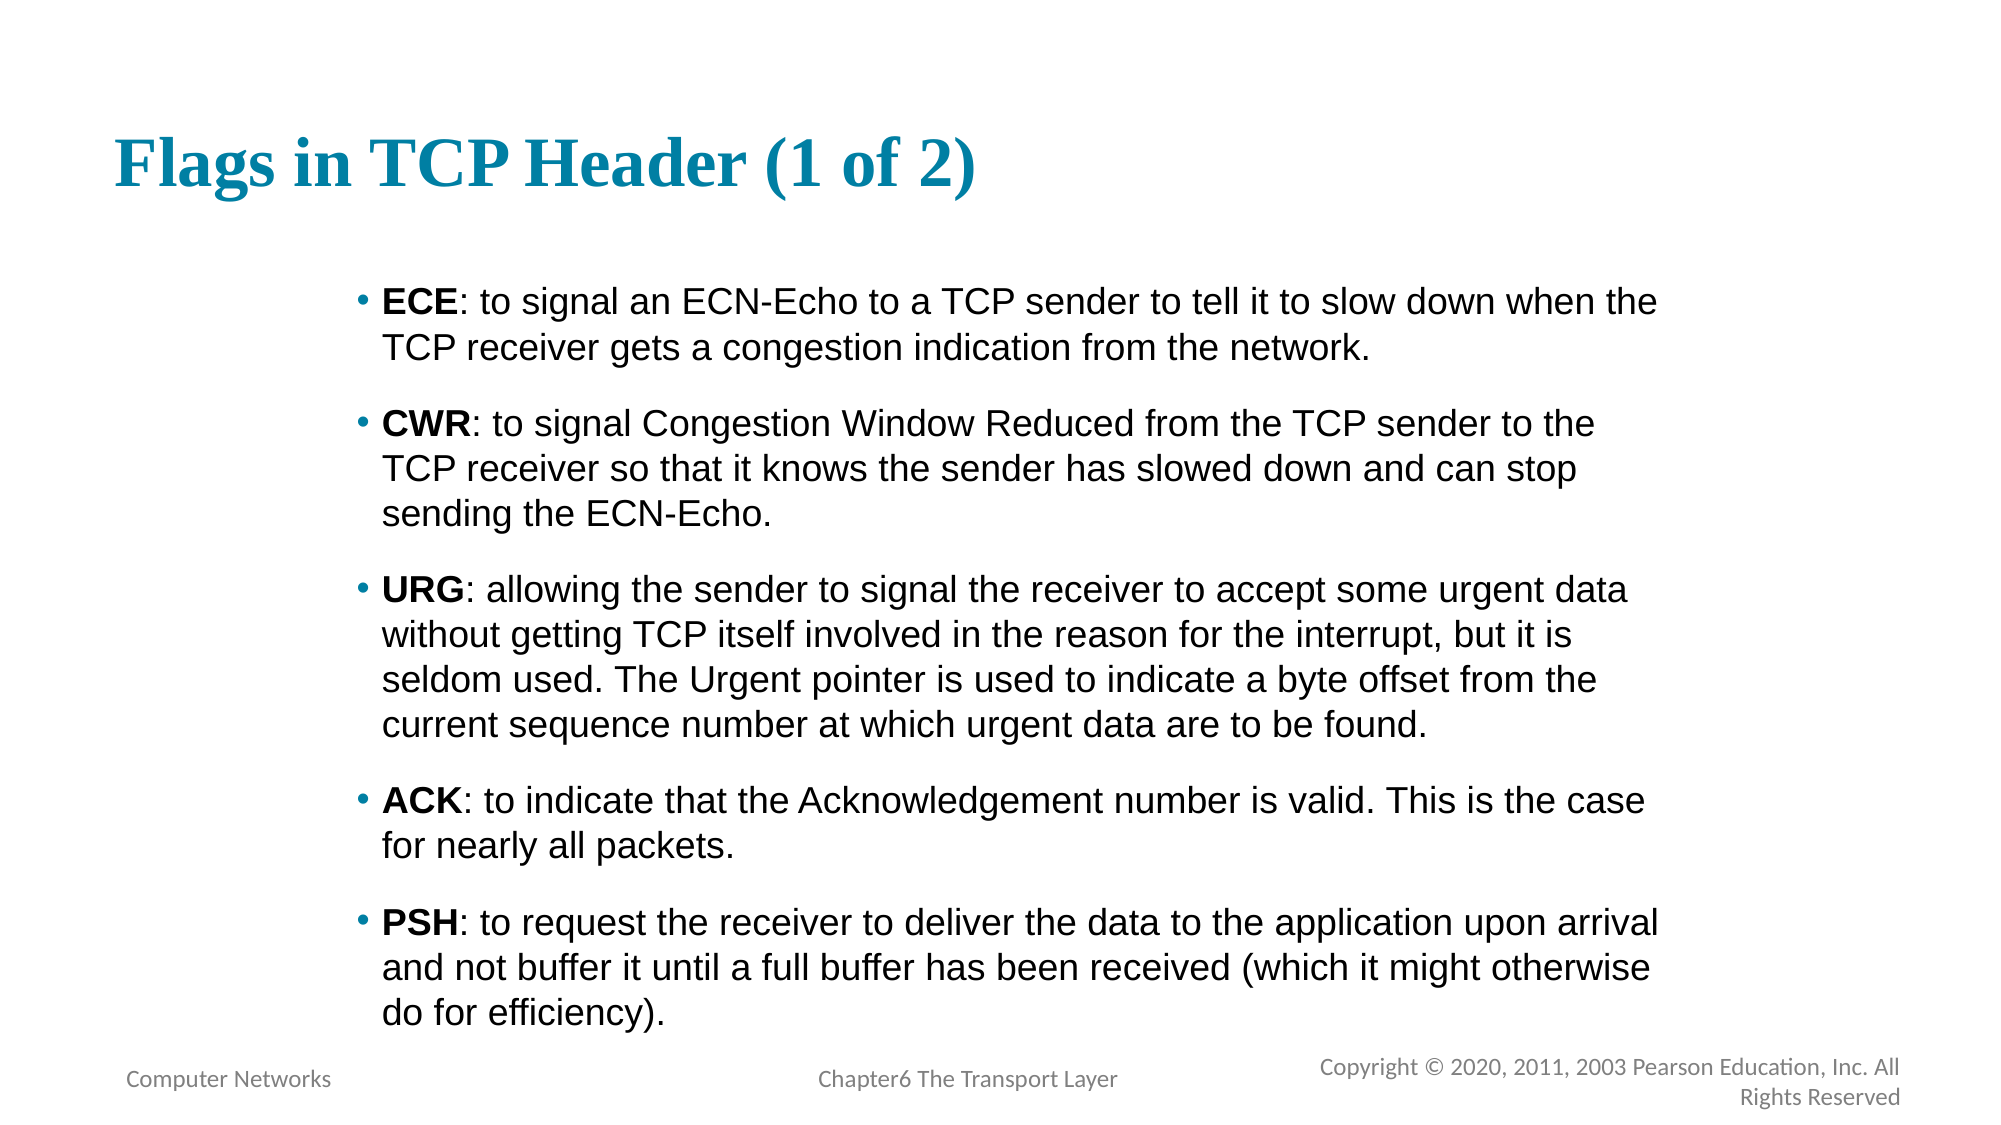

# Flags in TCP Header (1 of 2)
ECE: to signal an ECN-Echo to a TCP sender to tell it to slow down when the TCP receiver gets a congestion indication from the network.
CWR: to signal Congestion Window Reduced from the TCP sender to the TCP receiver so that it knows the sender has slowed down and can stop sending the ECN-Echo.
URG: allowing the sender to signal the receiver to accept some urgent data without getting TCP itself involved in the reason for the interrupt, but it is seldom used. The Urgent pointer is used to indicate a byte offset from the current sequence number at which urgent data are to be found.
ACK: to indicate that the Acknowledgement number is valid. This is the case for nearly all packets.
PSH: to request the receiver to deliver the data to the application upon arrival and not buffer it until a full buffer has been received (which it might otherwise do for efficiency).